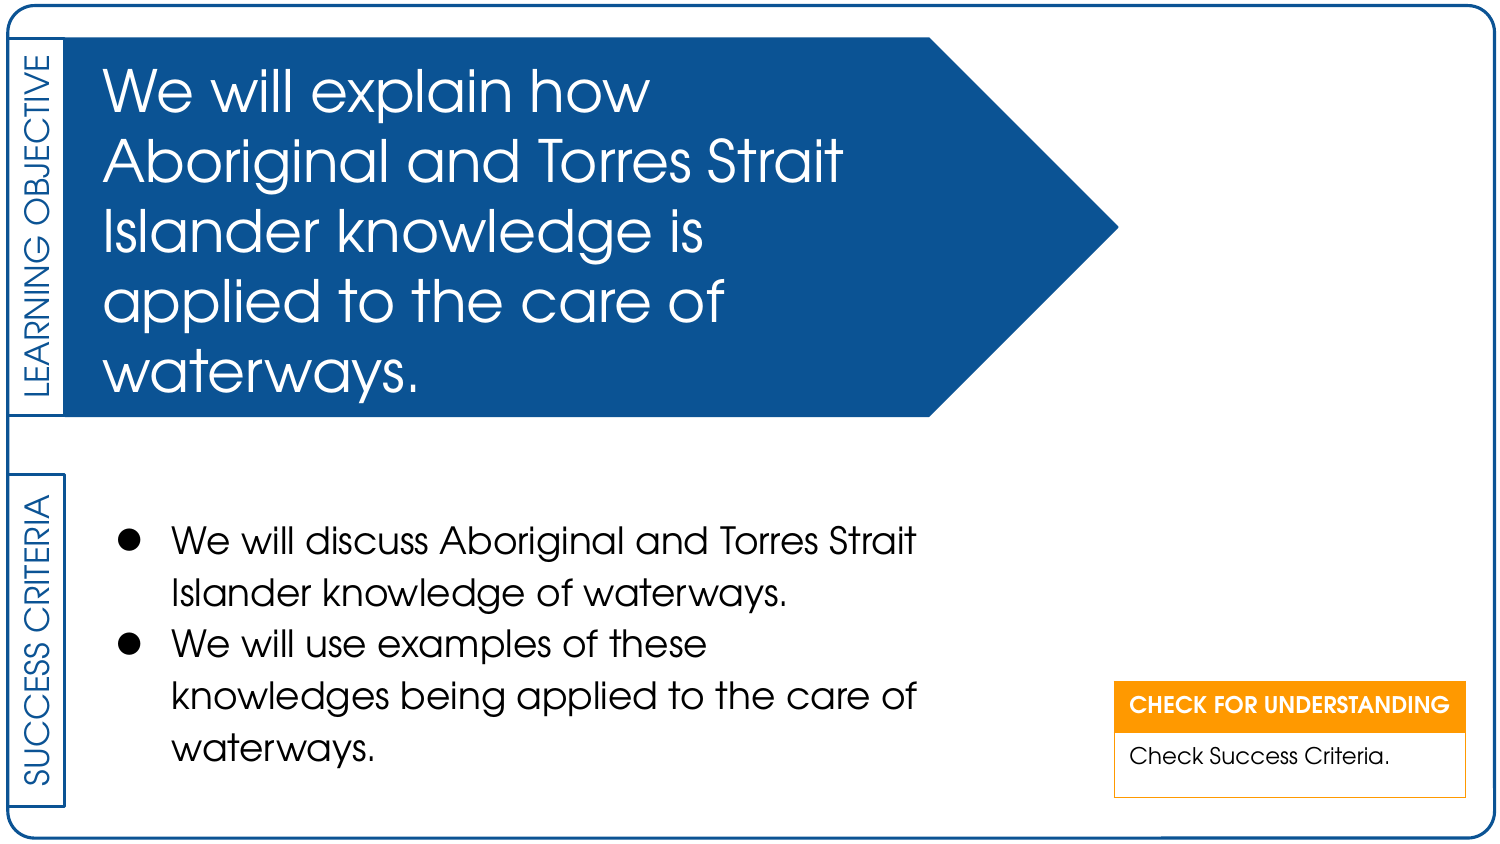

# We will explain how Aboriginal and Torres Strait Islander knowledge is applied to the care of waterways.
We will discuss Aboriginal and Torres Strait Islander knowledge of waterways.
We will use examples of these knowledges being applied to the care of waterways.
| CHECK FOR UNDERSTANDING |
| --- |
| Check Success Criteria. |